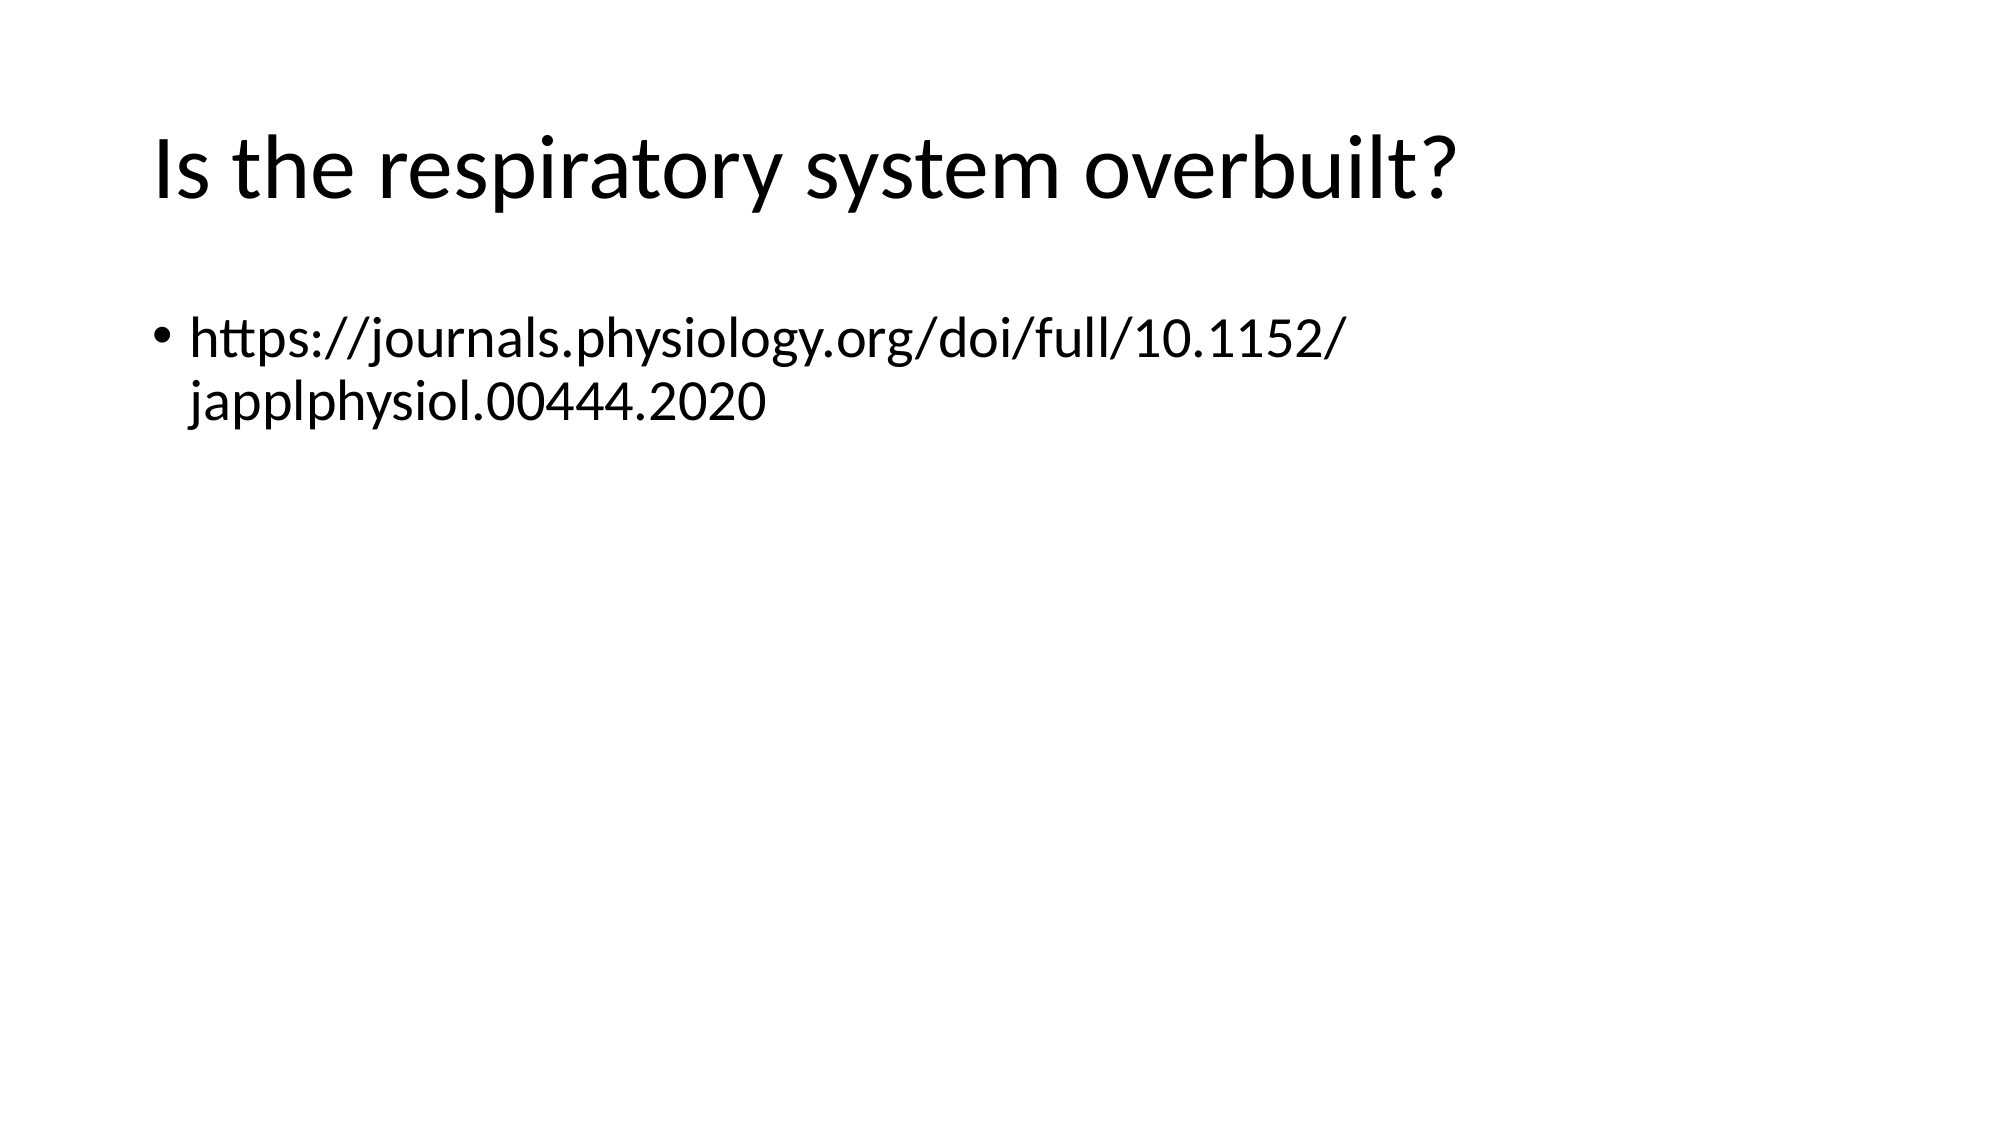

# Is the respiratory system overbuilt?
https://journals.physiology.org/doi/full/10.1152/japplphysiol.00444.2020